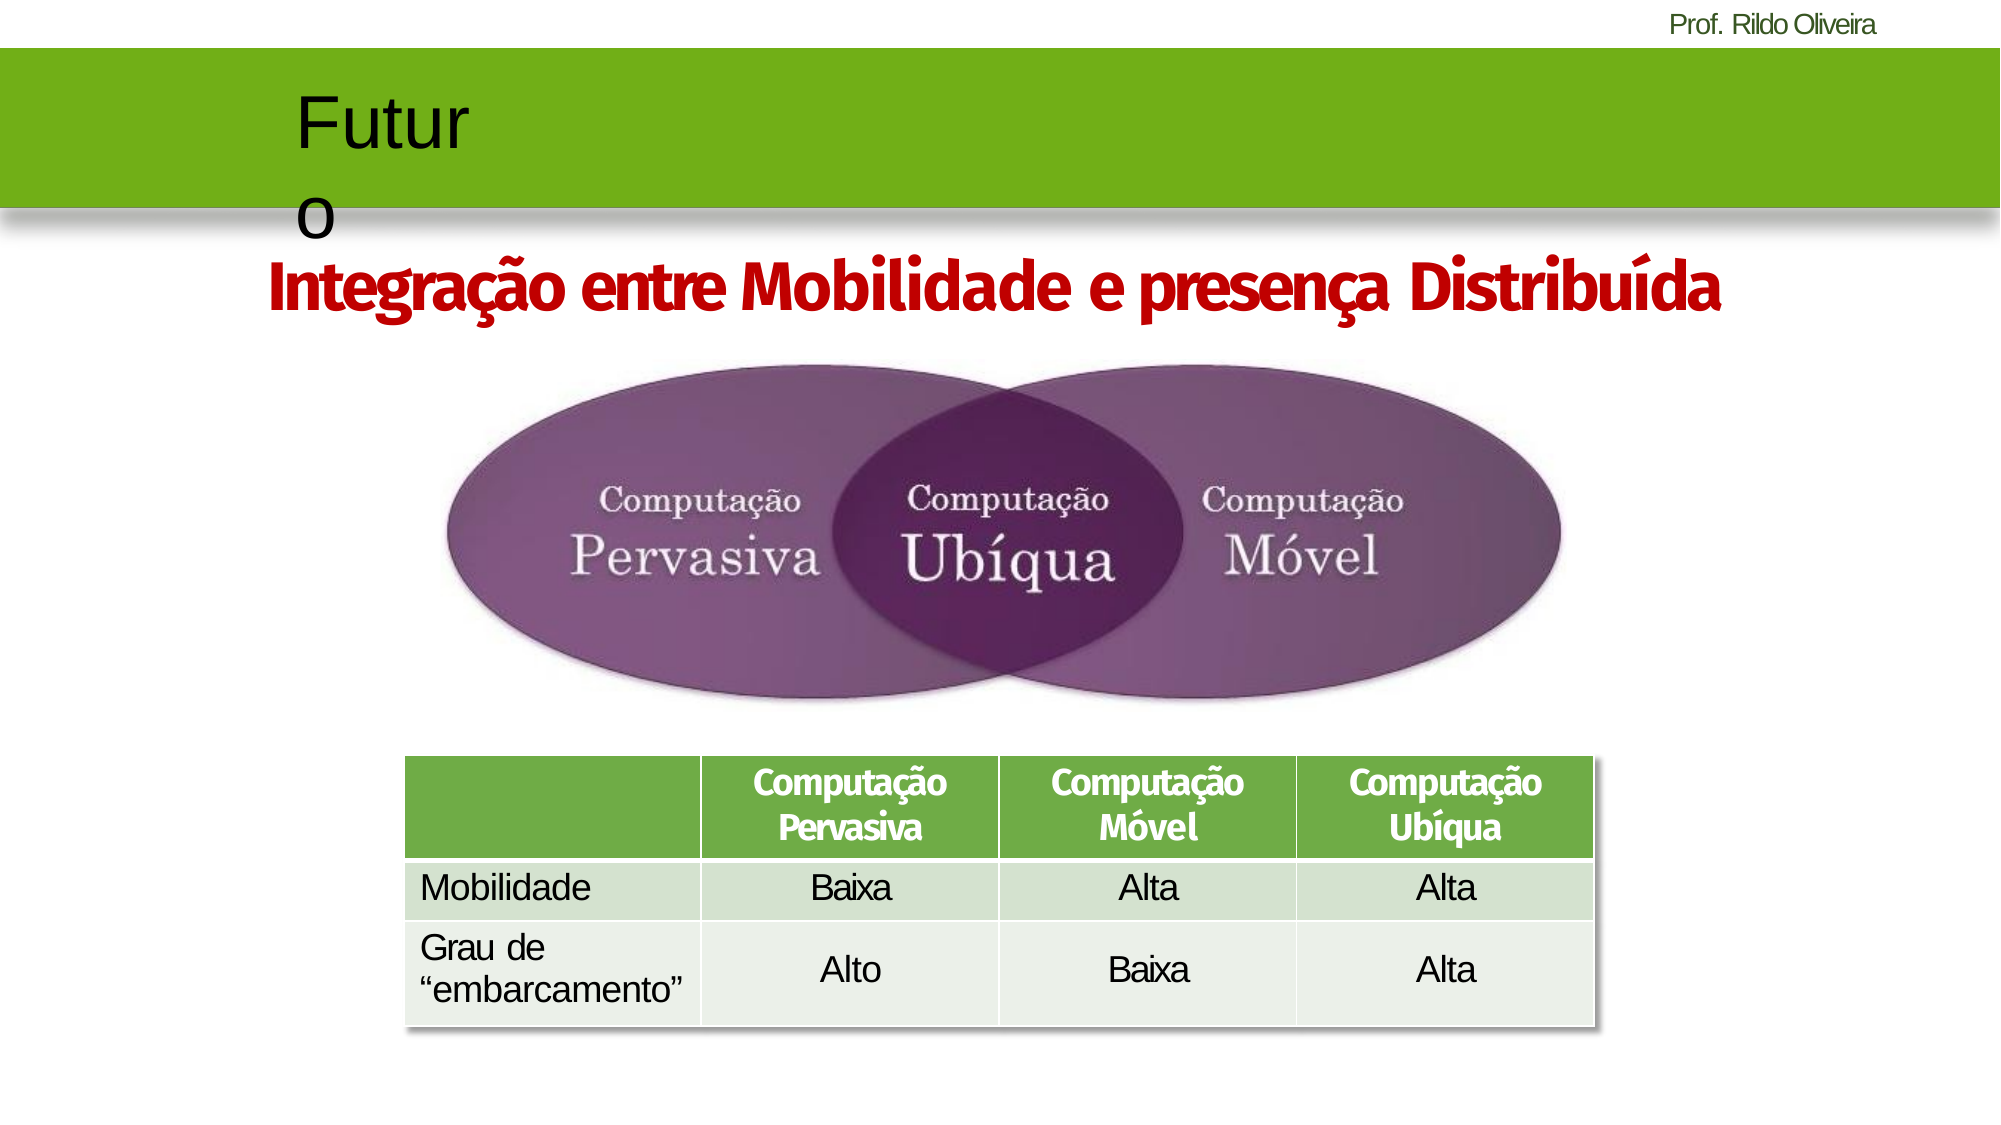

# Futuro
Integração entre Mobilidade e presença Distribuída

|  | Computação Pervasiva | Computação Móvel | Computação Ubíqua |
| --- | --- | --- | --- |
| Mobilidade | Baixa | Alta | Alta |
| Grau de “embarcamento” | Alto | Baixa | Alta |